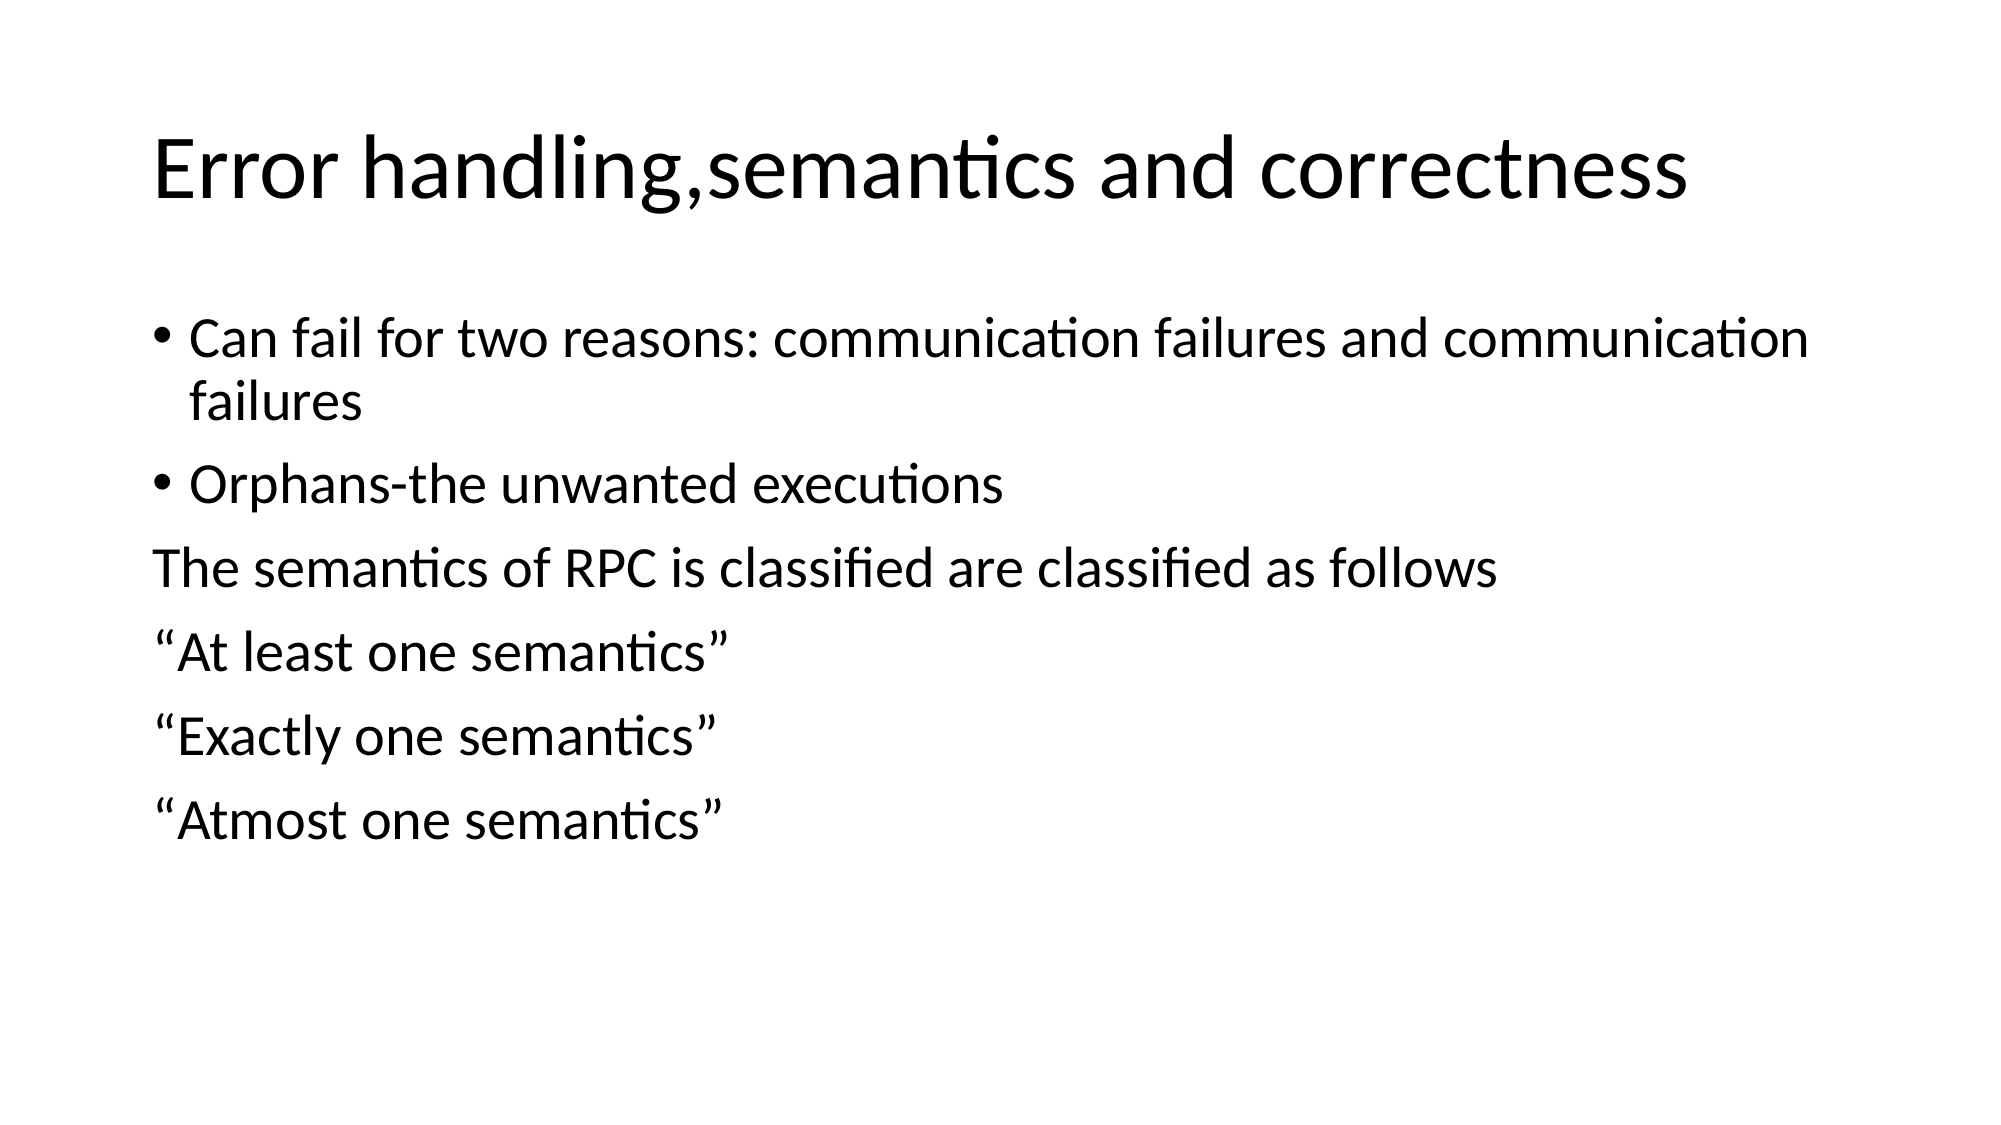

# Error handling,semantics and correctness
Can fail for two reasons: communication failures and communication failures
Orphans-the unwanted executions
The semantics of RPC is classified are classified as follows
“At least one semantics”
“Exactly one semantics”
“Atmost one semantics”